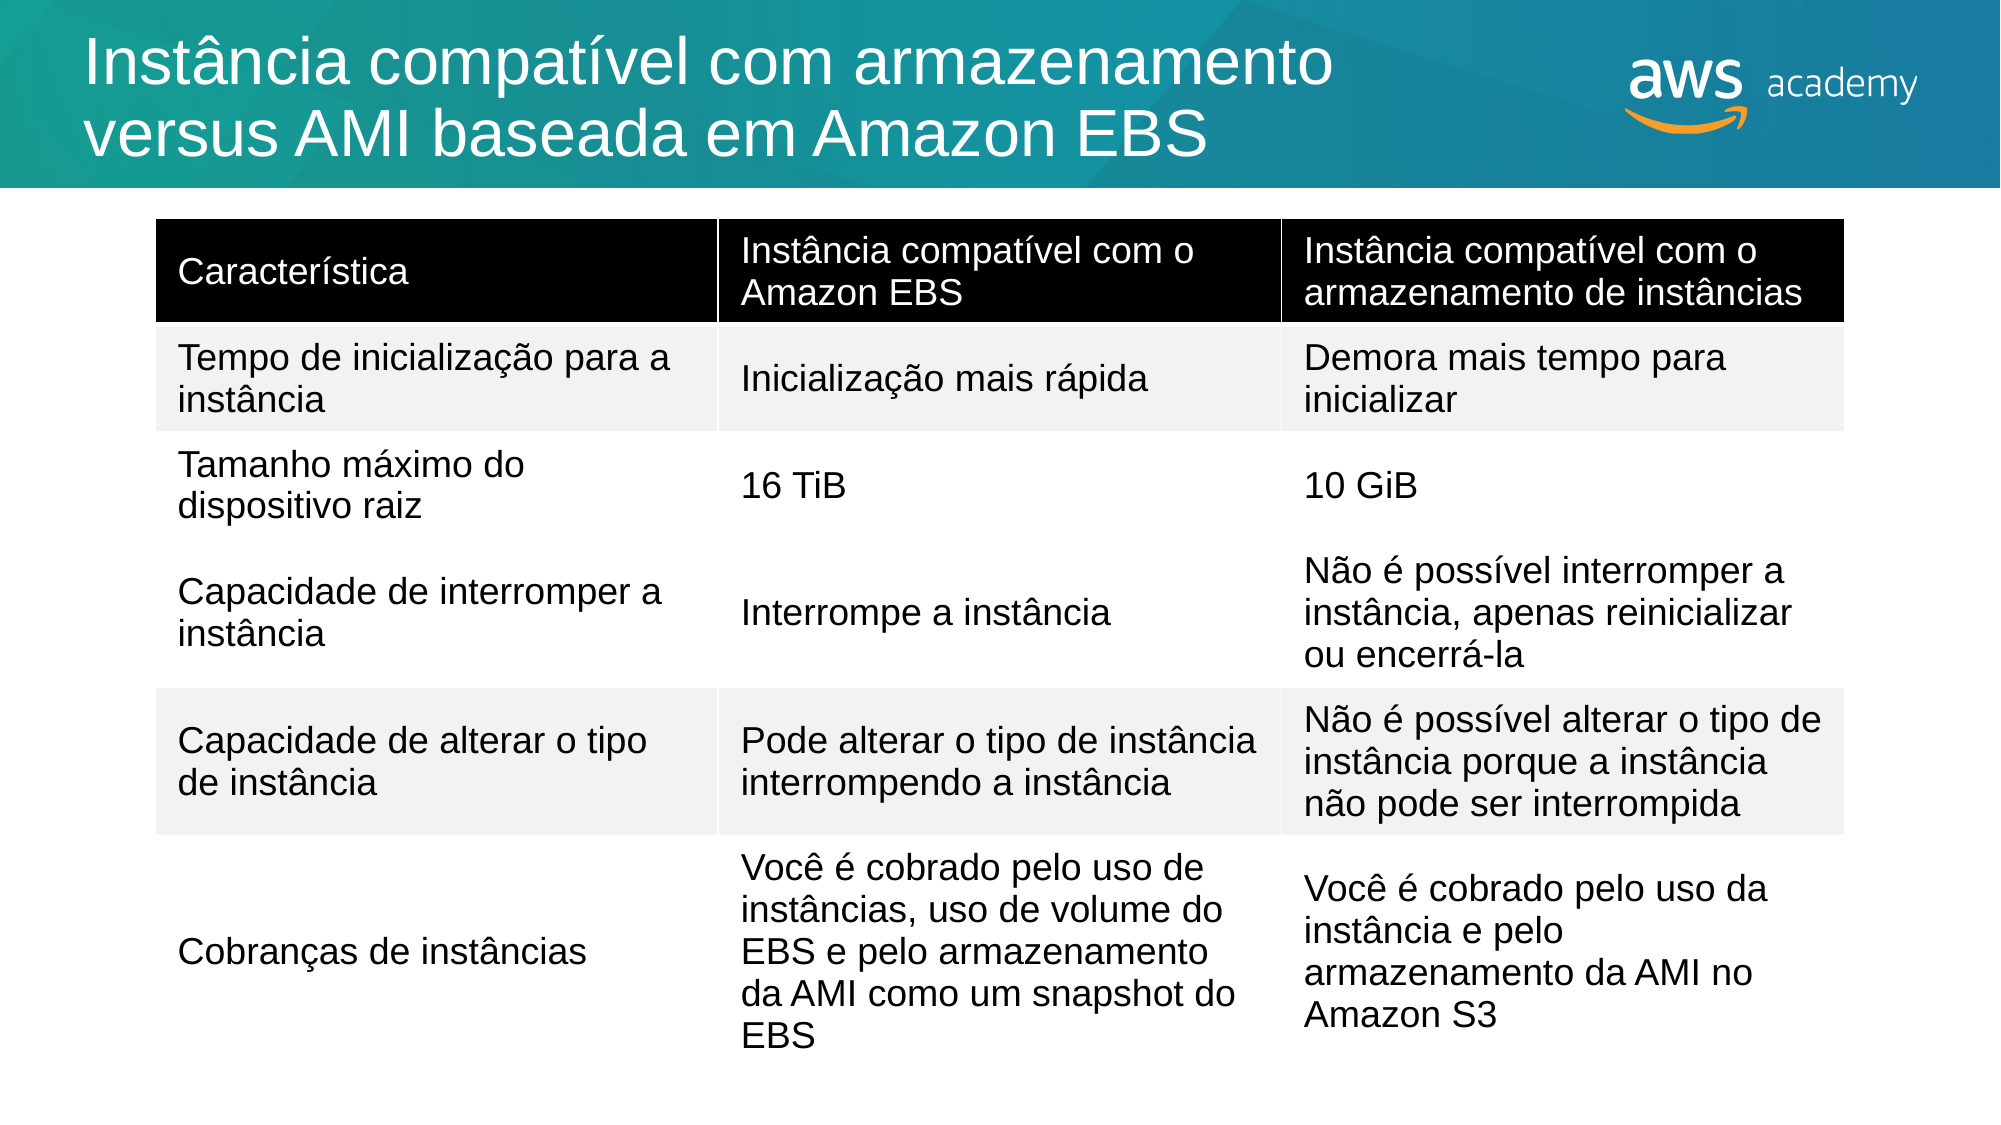

# Instância compatível com armazenamento versus AMI baseada em Amazon EBS
| Característica | Instância compatível com o Amazon EBS | Instância compatível com o armazenamento de instâncias |
| --- | --- | --- |
| Tempo de inicialização para a instância | Inicialização mais rápida | Demora mais tempo para inicializar |
| Tamanho máximo do dispositivo raiz | 16 TiB | 10 GiB |
| Capacidade de interromper a instância | Interrompe a instância | Não é possível interromper a instância, apenas reinicializar ou encerrá-la |
| Capacidade de alterar o tipo de instância | Pode alterar o tipo de instância interrompendo a instância | Não é possível alterar o tipo de instância porque a instância não pode ser interrompida |
| Cobranças de instâncias | Você é cobrado pelo uso de instâncias, uso de volume do EBS e pelo armazenamento da AMI como um snapshot do EBS | Você é cobrado pelo uso da instância e pelo armazenamento da AMI no Amazon S3 |